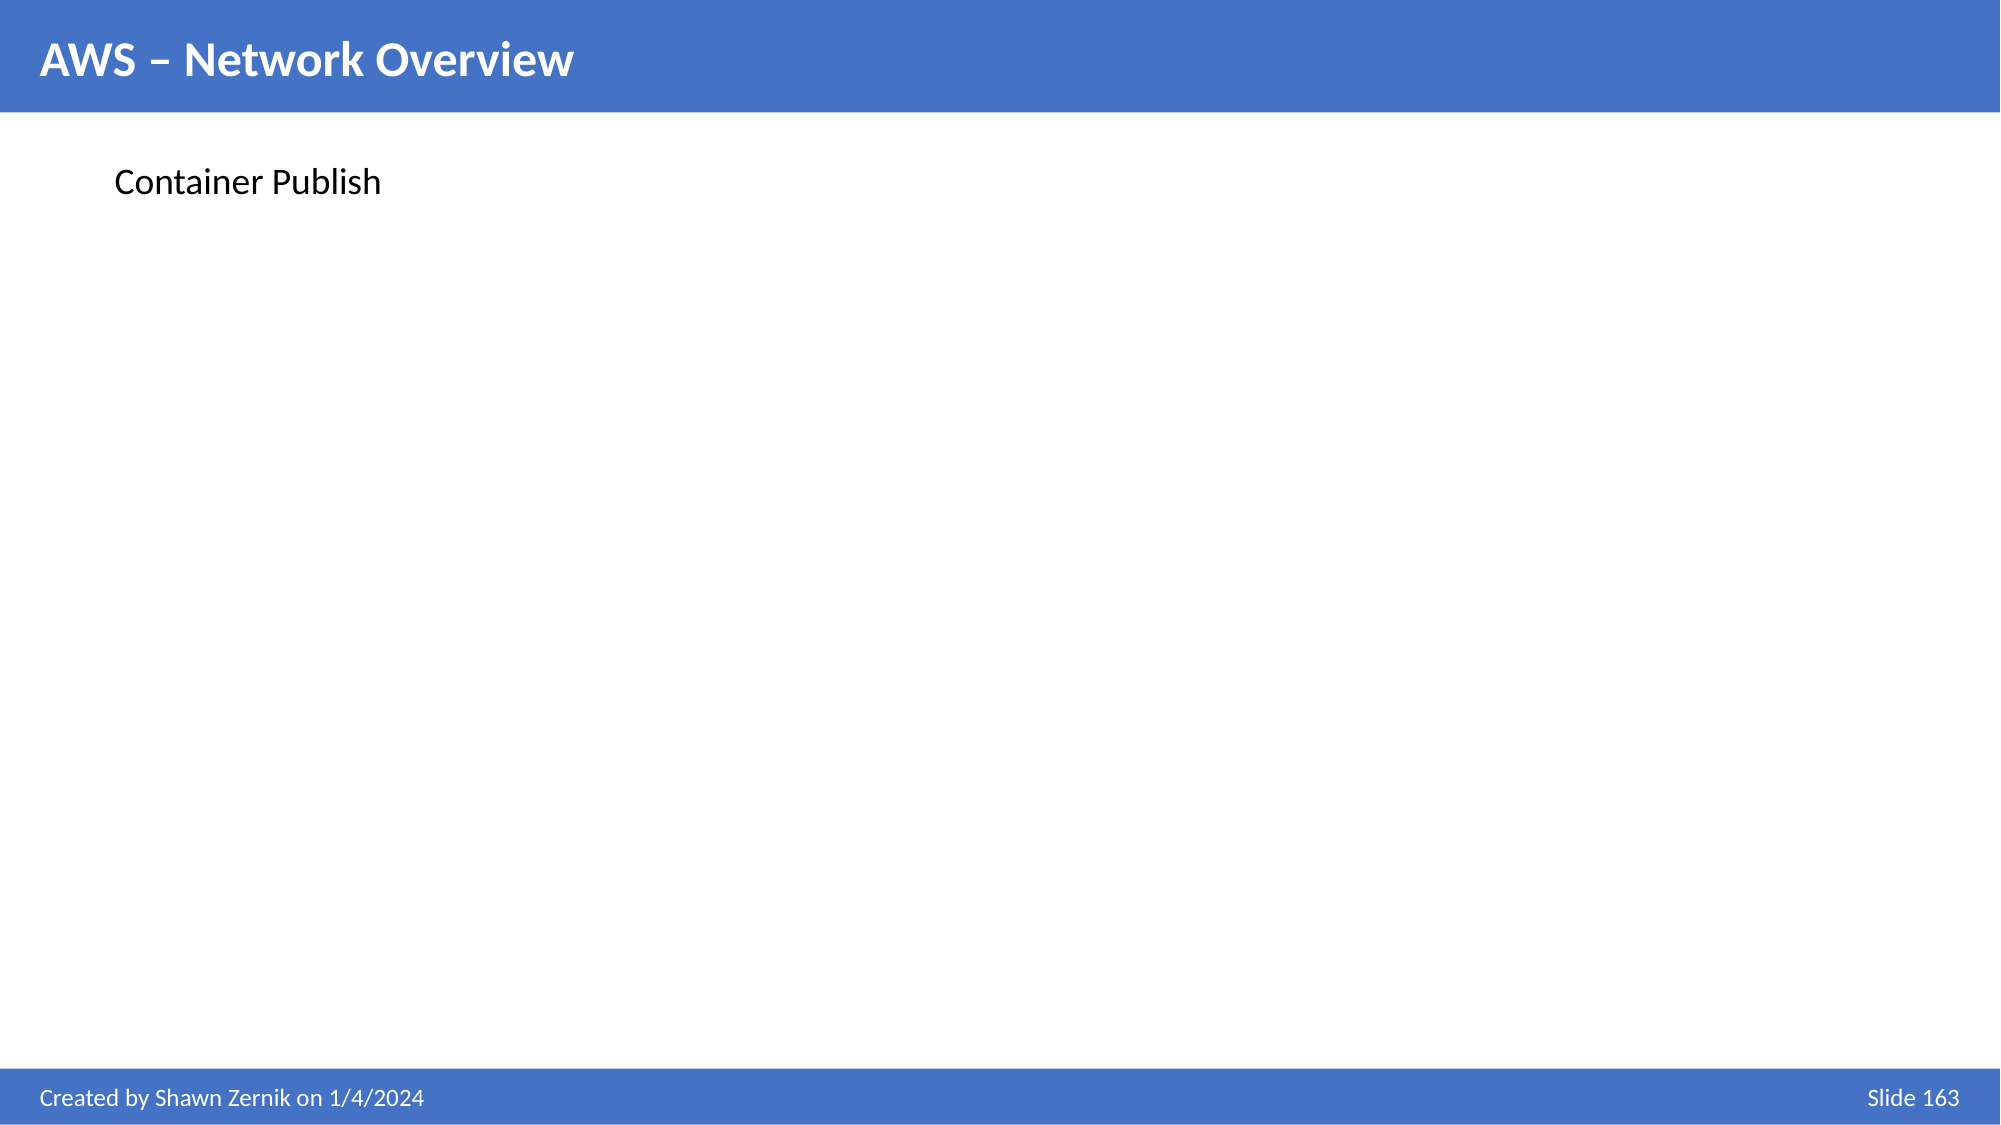

AWS – Network Overview
Container Publish

Created by Shawn Zernik on 1/4/2024
Slide 163